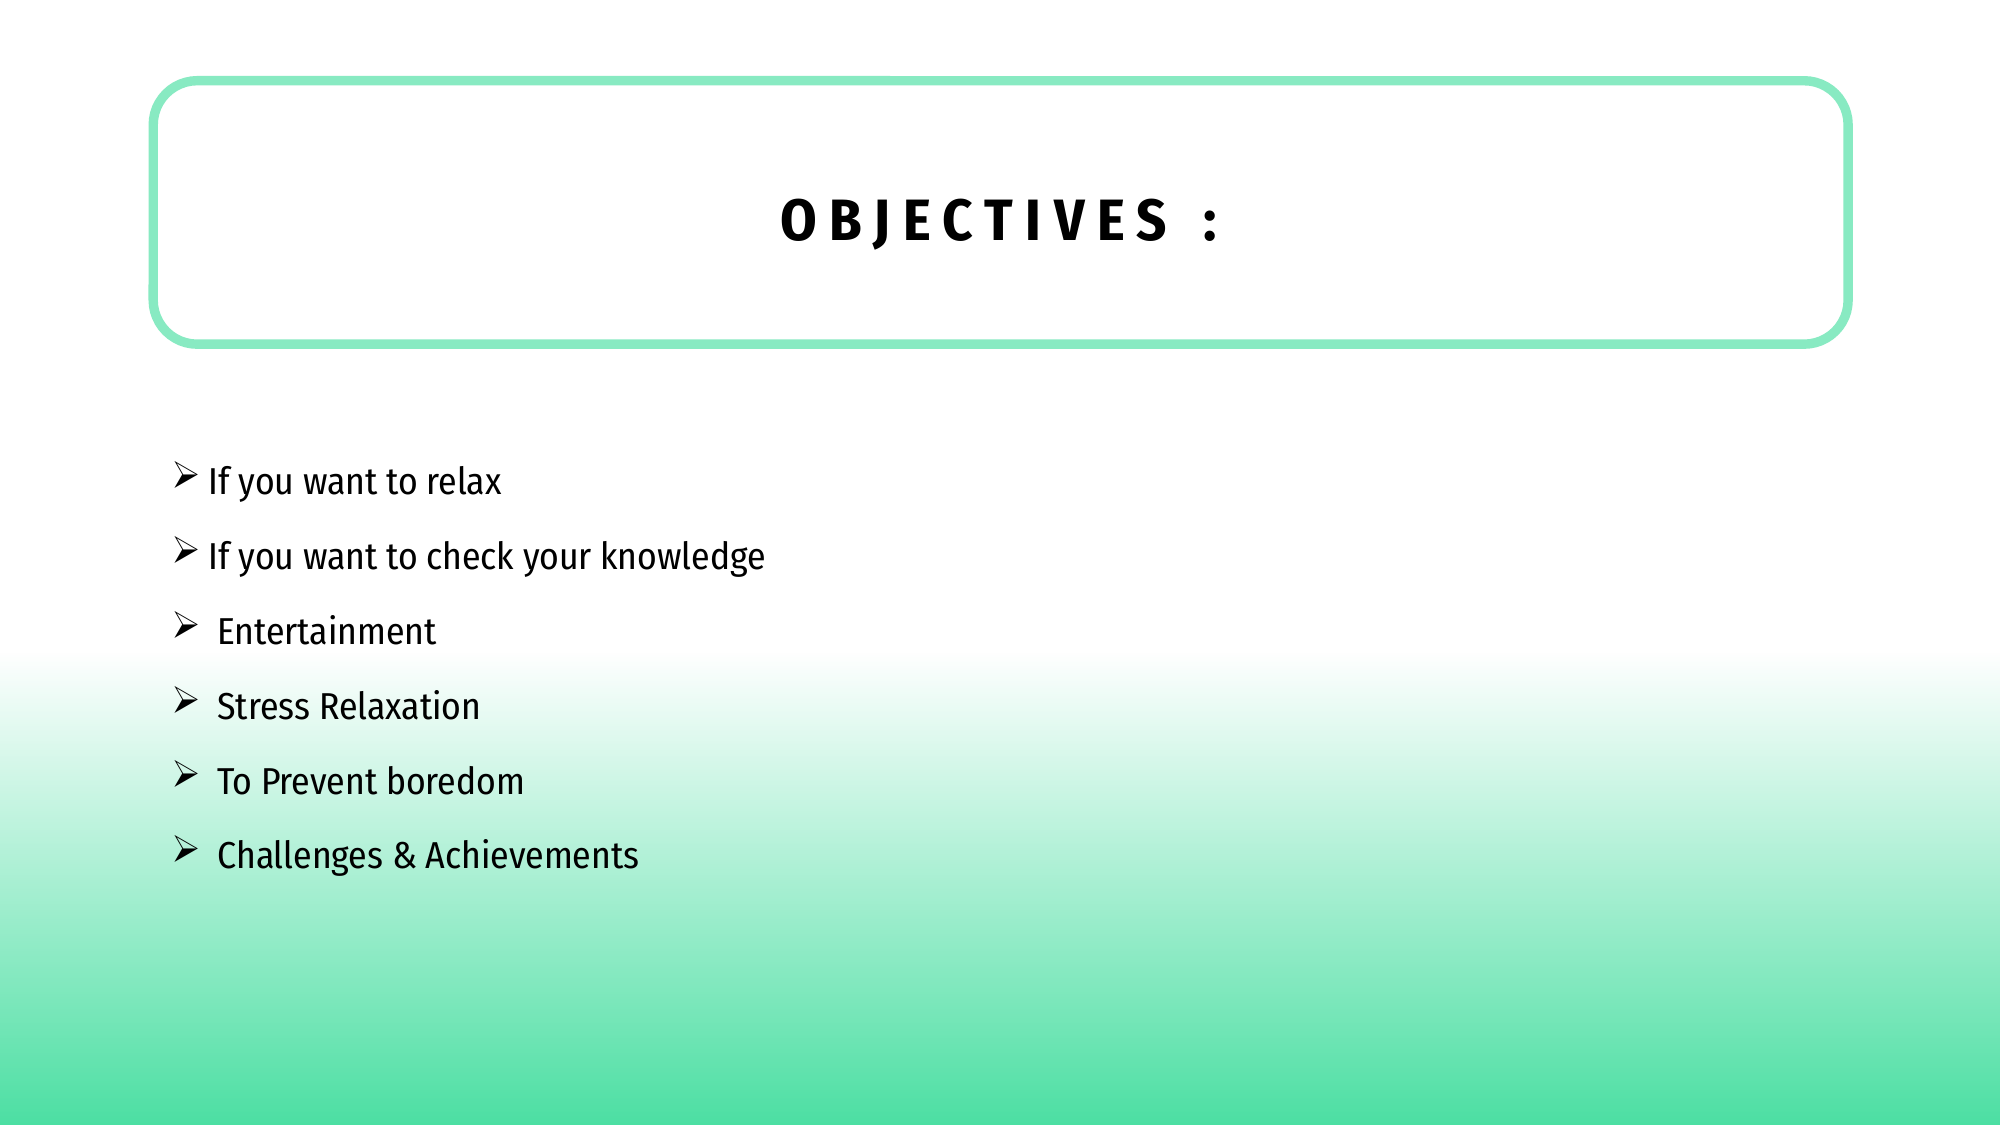

# Objectives :

If you want to relax
If you want to check your knowledge
 Entertainment
 Stress Relaxation
 To Prevent boredom
 Challenges & Achievements